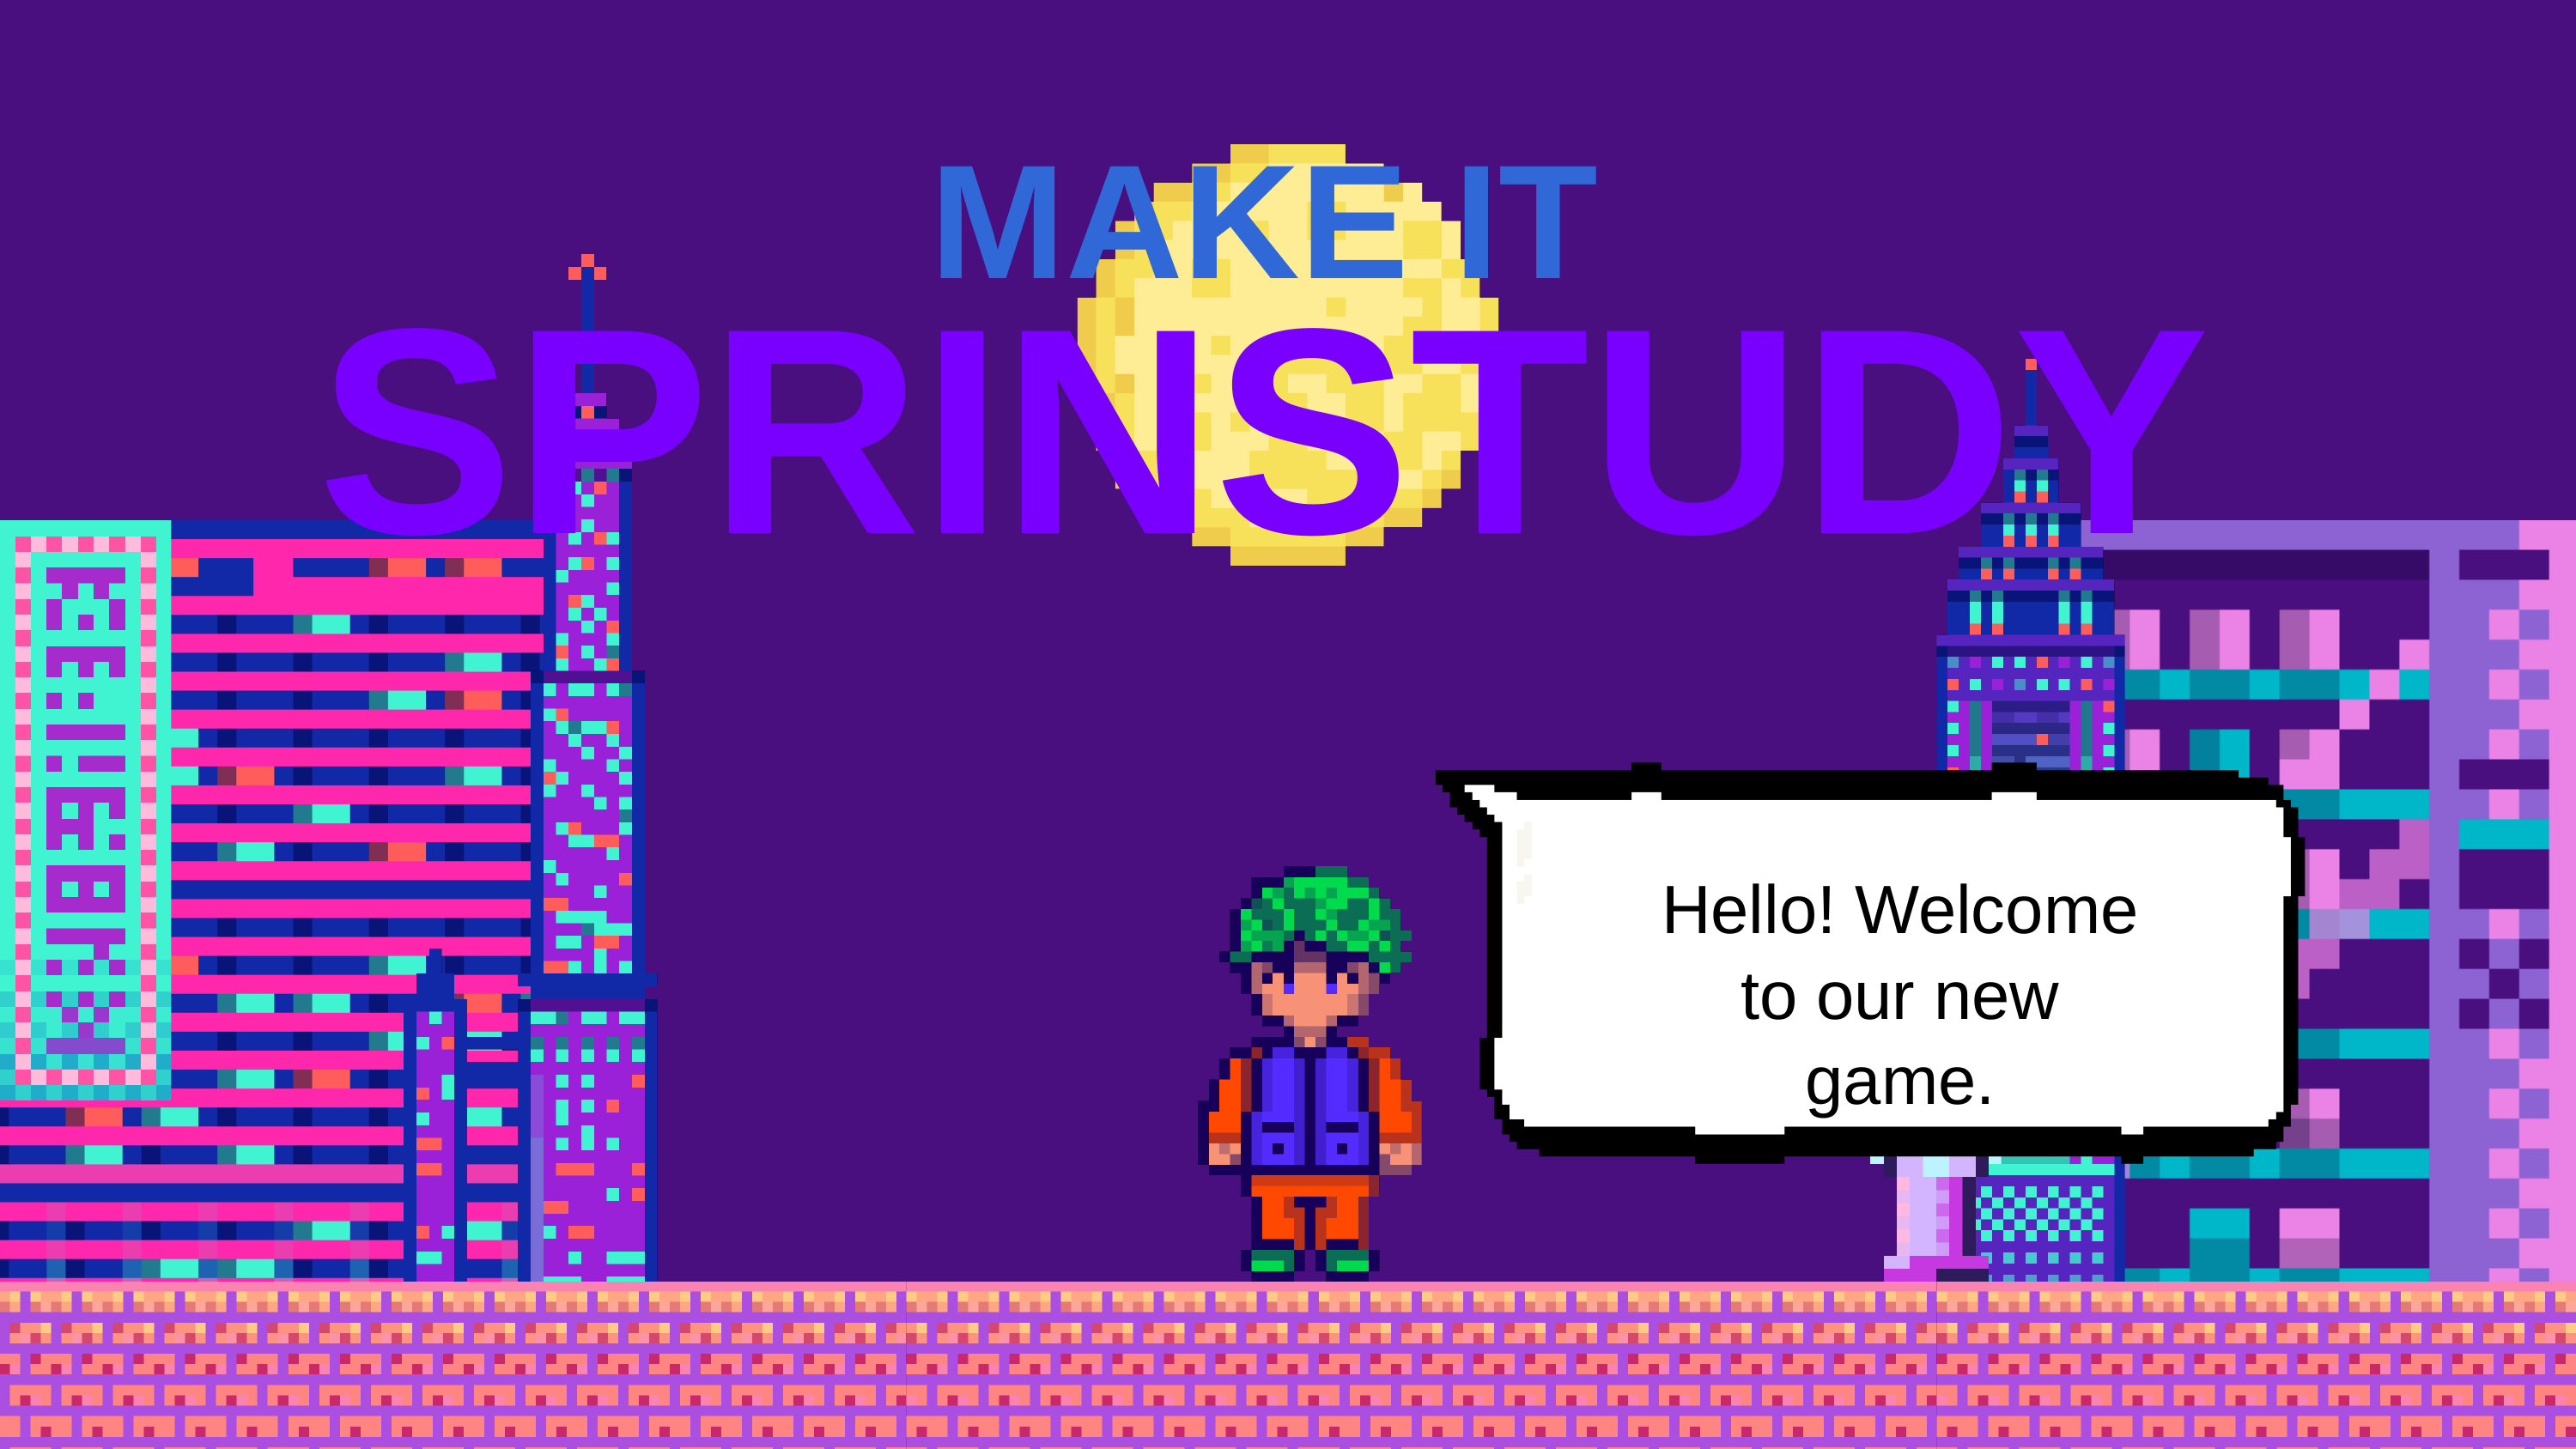

MAKE IT
SPRINSTUDY

Hello! Welcome to our new game.